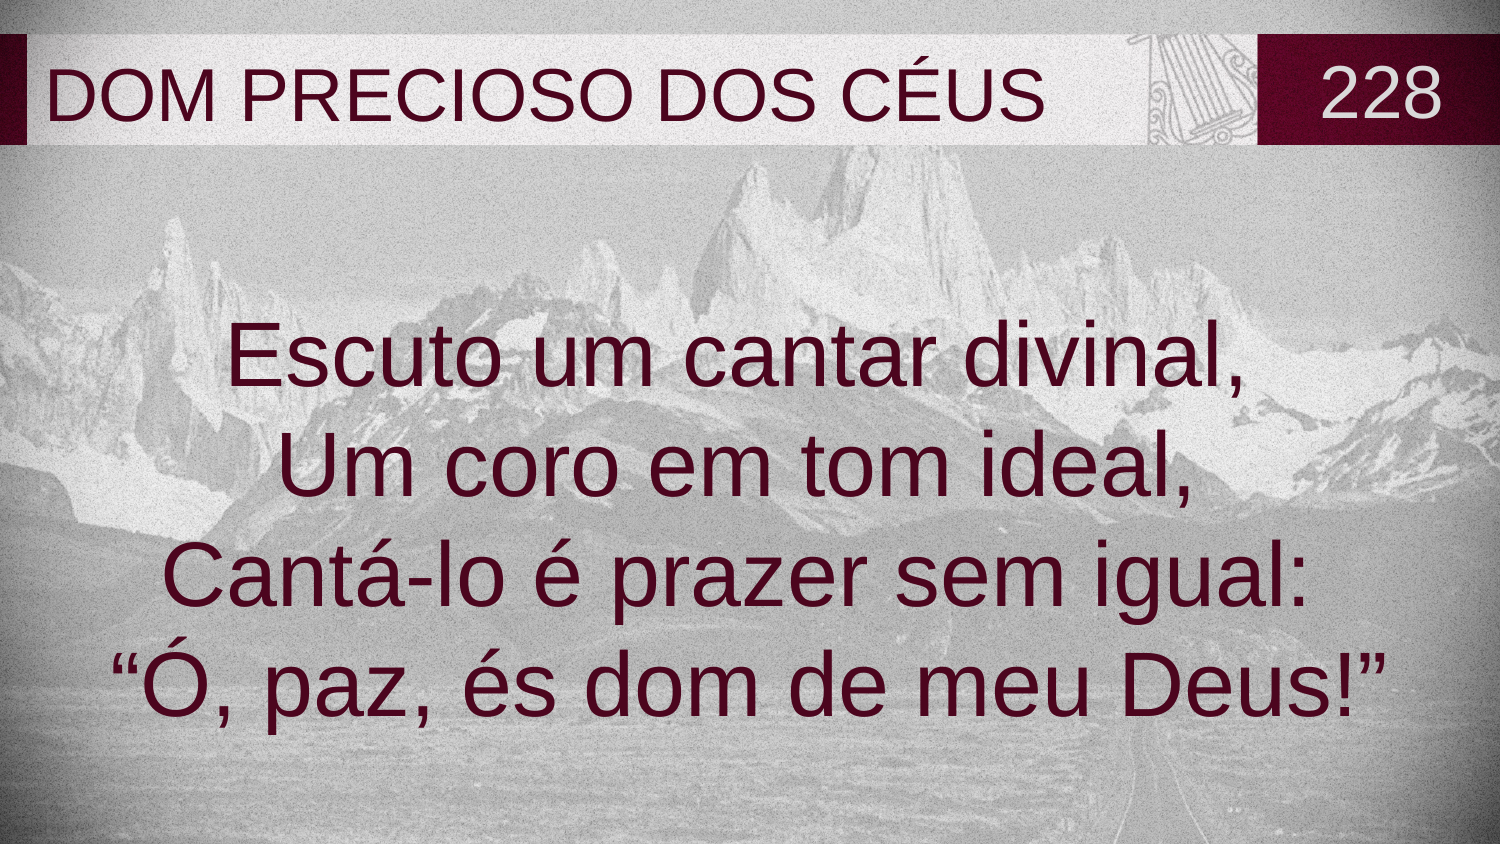

# DOM PRECIOSO DOS CÉUS
228
Escuto um cantar divinal,
Um coro em tom ideal,
Cantá-lo é prazer sem igual:
“Ó, paz, és dom de meu Deus!”